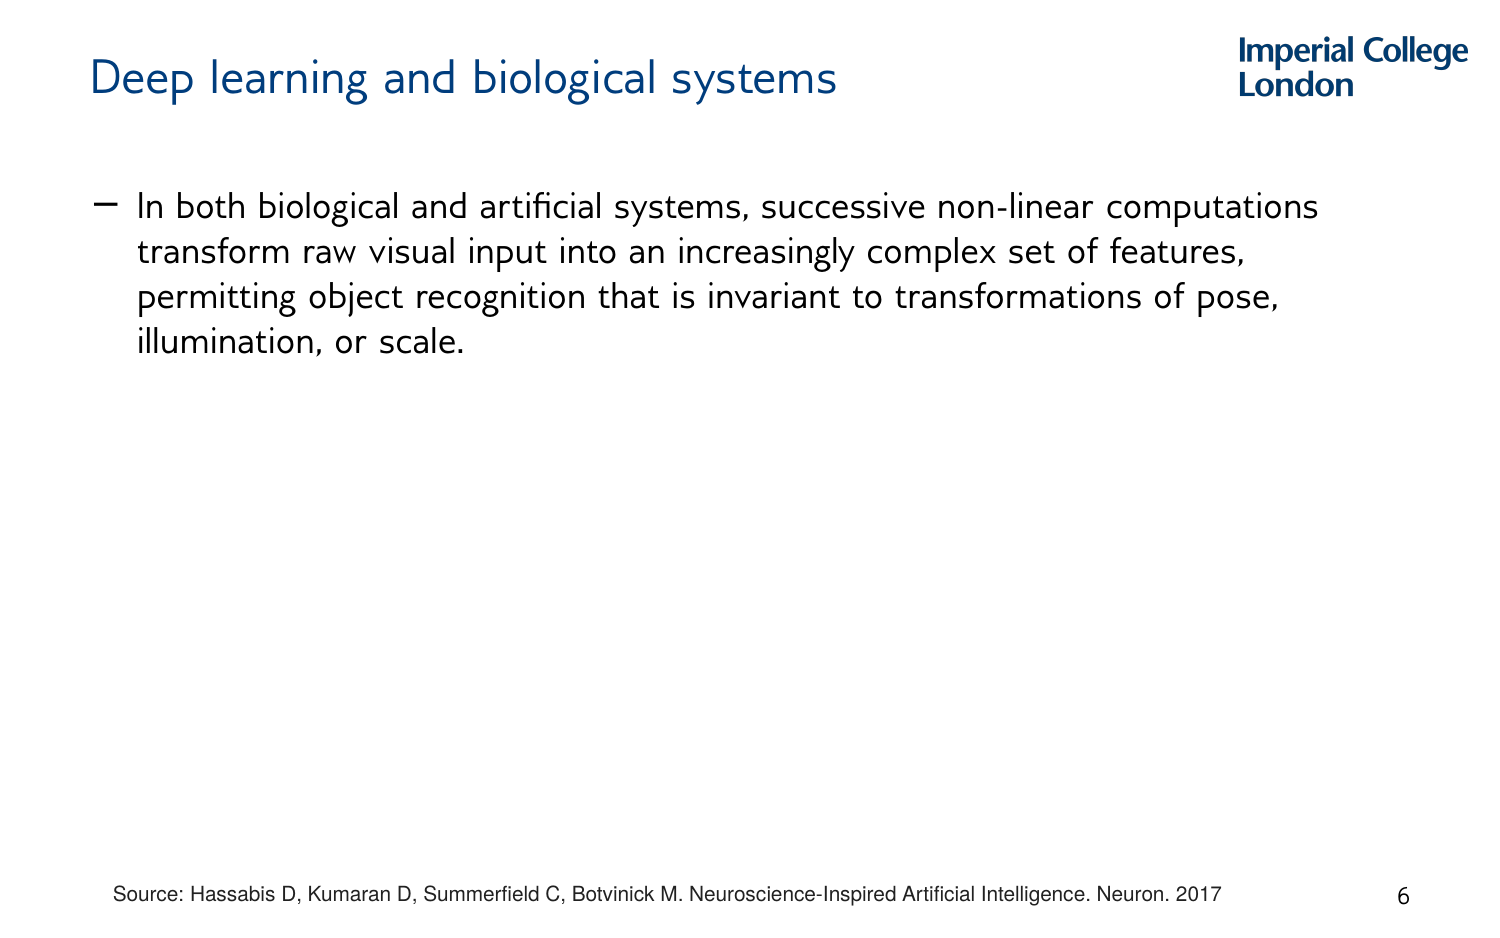

# Deep learning and biological systems
In both biological and artificial systems, successive non-linear computations transform raw visual input into an increasingly complex set of features, permitting object recognition that is invariant to transformations of pose, illumination, or scale.

6
Source: Hassabis D, Kumaran D, Summerfield C, Botvinick M. Neuroscience-Inspired Artificial Intelligence. Neuron. 2017